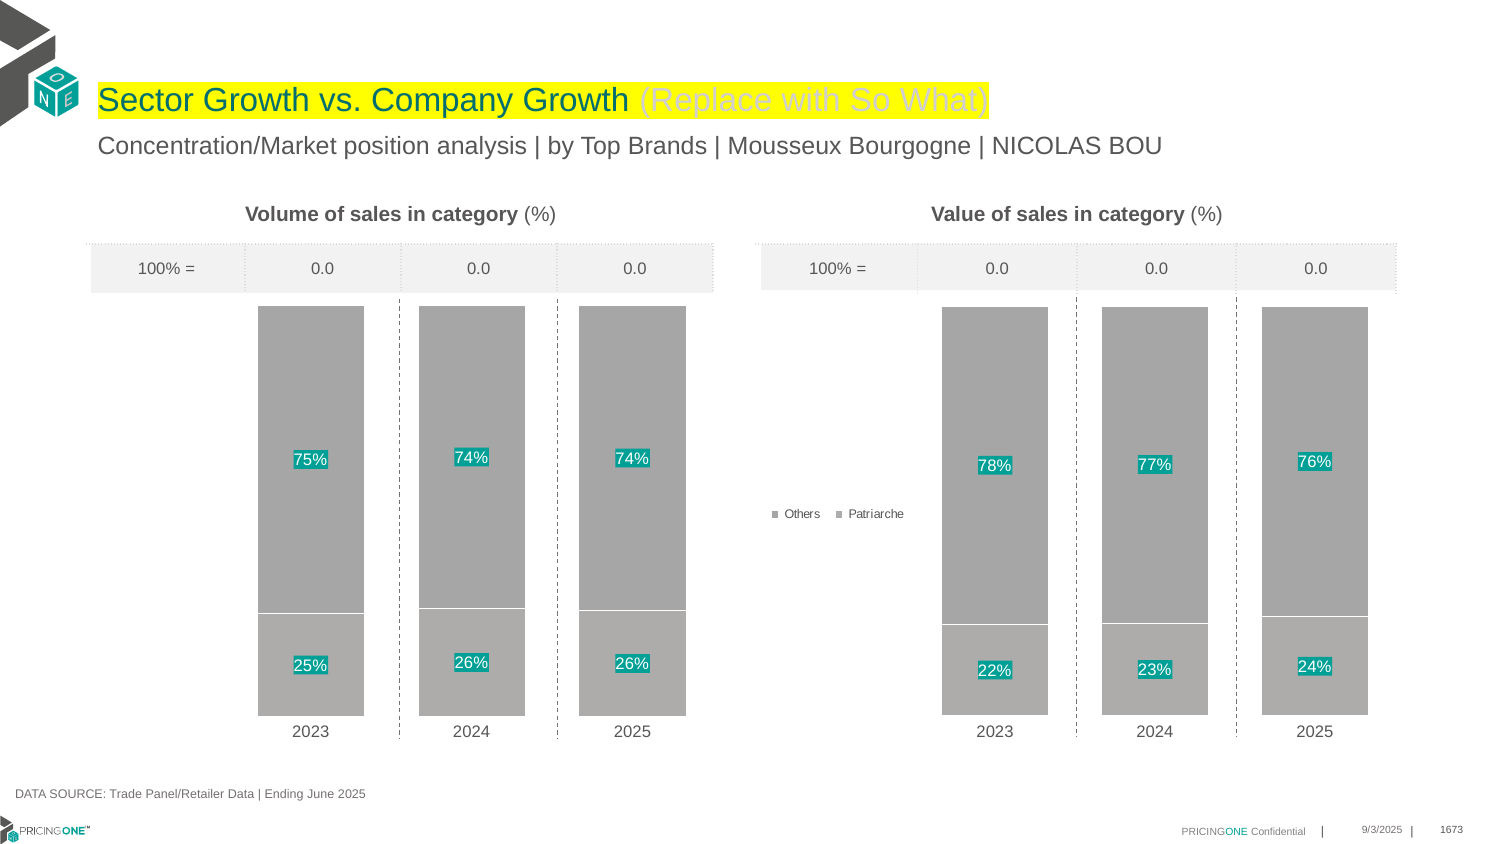

# Sector Growth vs. Company Growth (Replace with So What)
Concentration/Market position analysis | by Top Brands | Mousseux Bourgogne | NICOLAS BOU
| Volume of sales in category (%) |  |  |  |
| --- | --- | --- | --- |
| 100% = | 0.0 | 0.0 | 0.0 |
| Value of sales in category (%) |  |  |  |
| --- | --- | --- | --- |
| 100% = | 0.0 | 0.0 | 0.0 |

### Chart

| Category | Patriarche | Others |
|---|---|---|
| 2023 | 0.24987354577642892 | 0.750126454223571 |
| 2024 | 0.26202928870292885 | 0.7379707112970711 |
| 2025 | 0.25692695214105793 | 0.743073047858942 |

### Chart

| Category | Patriarche | Others |
|---|---|---|
| 2023 | 0.22310451521042687 | 0.7768954847895732 |
| 2024 | 0.2262595676675919 | 0.7737404323324081 |
| 2025 | 0.24192471970101442 | 0.7580752802989856 |
DATA SOURCE: Trade Panel/Retailer Data | Ending June 2025

9/3/2025
1673